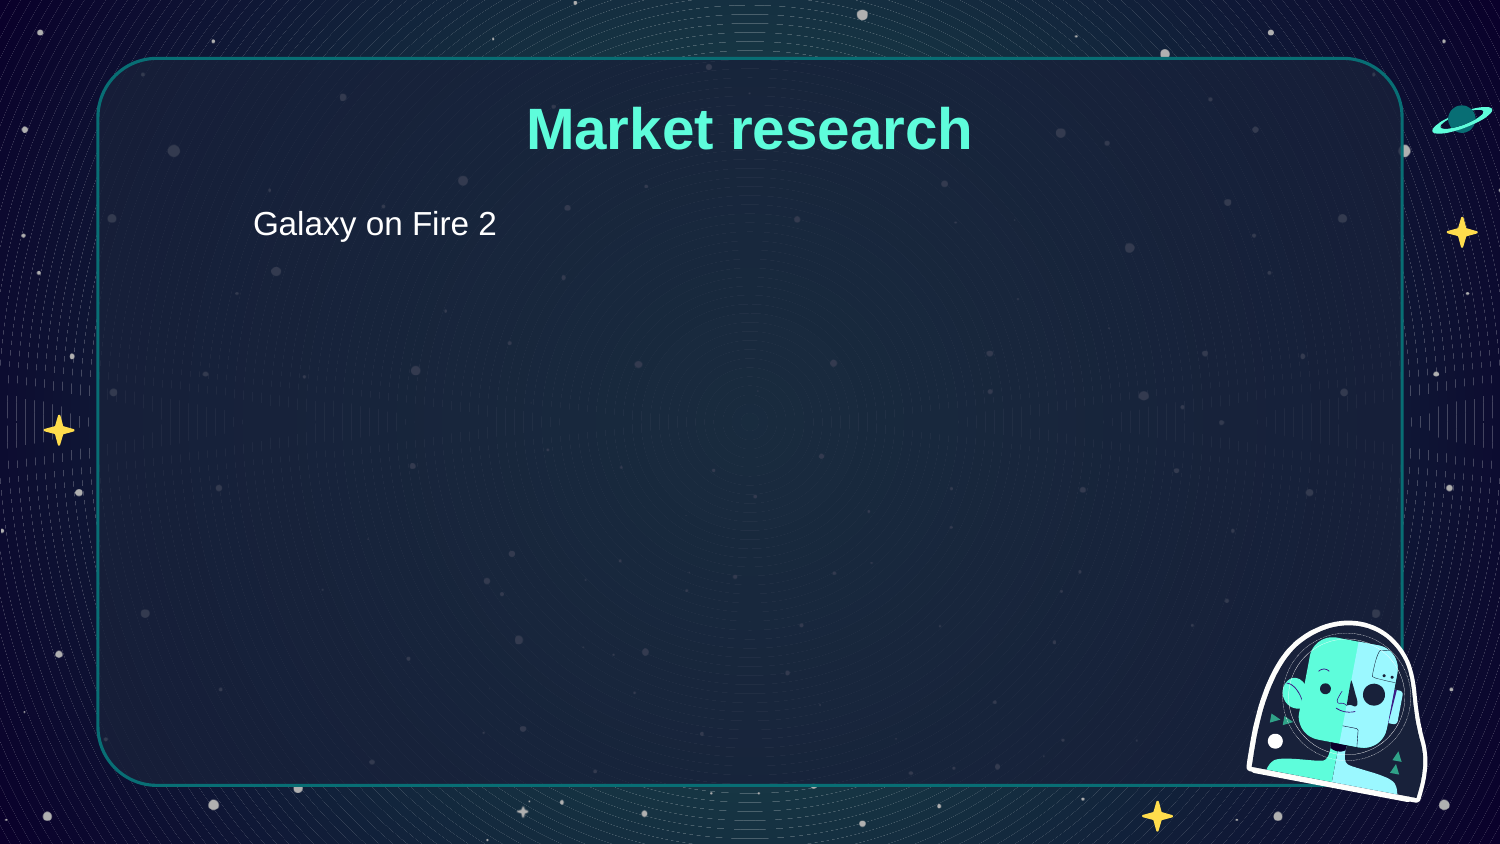

# Market research
Galaxy on Fire 2